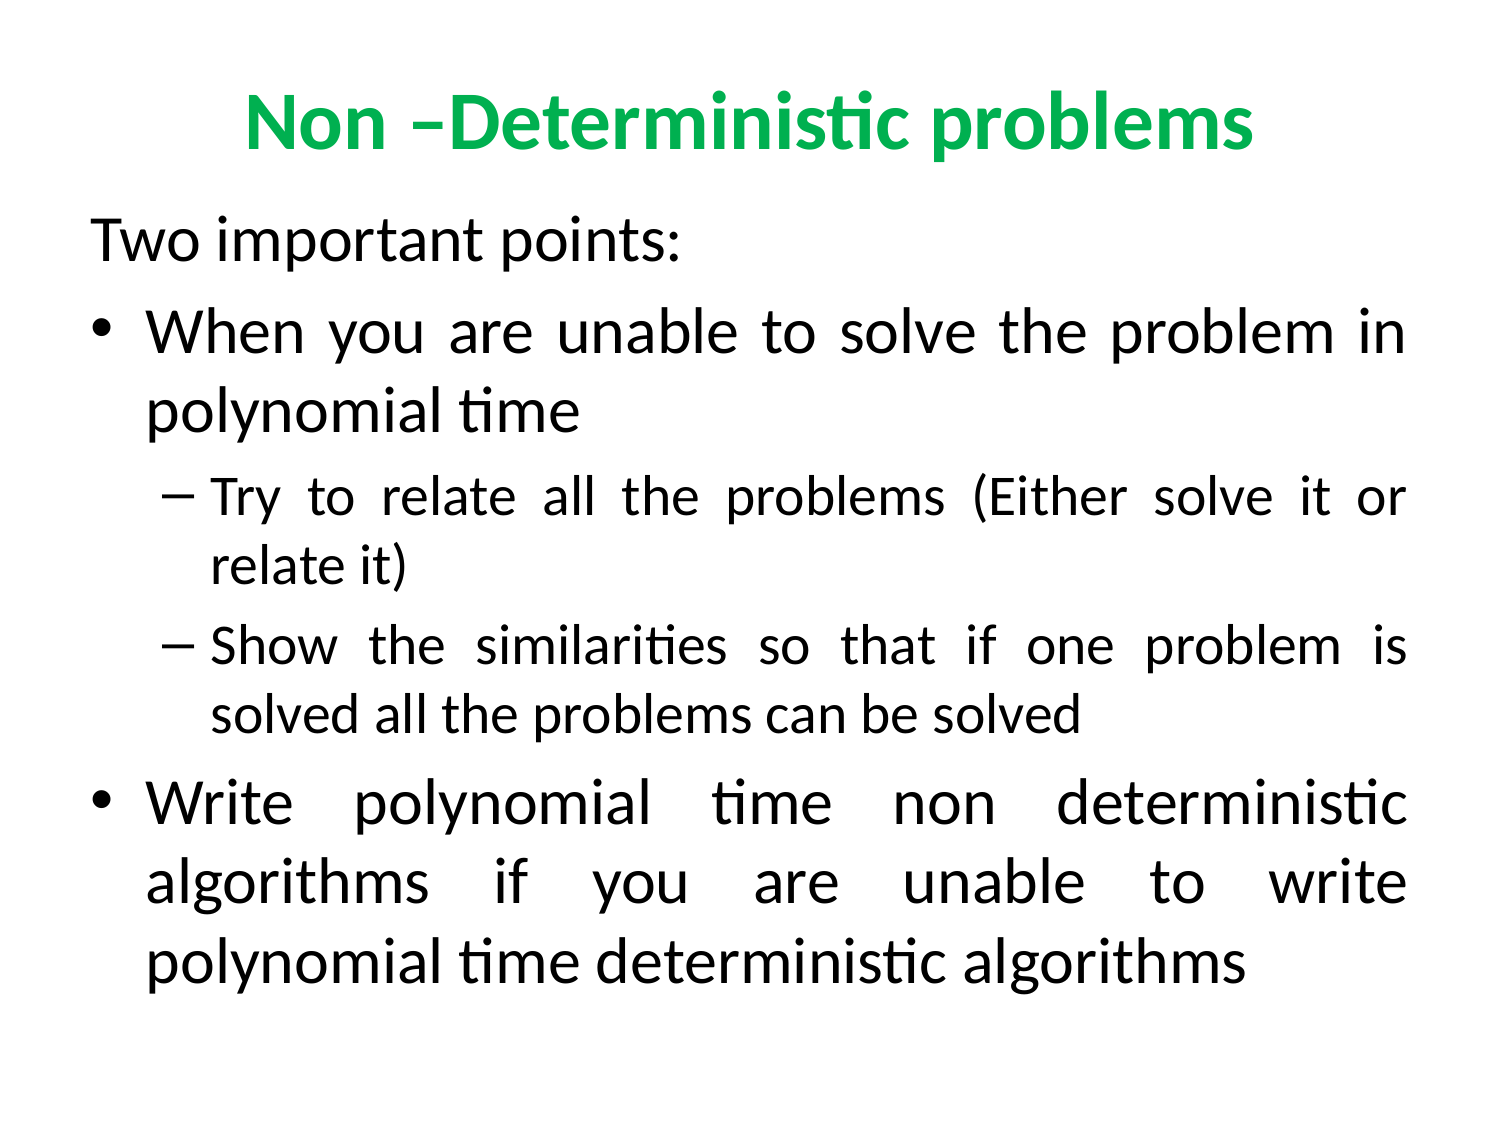

# Non –Deterministic problems
Two important points:
When you are unable to solve the problem in polynomial time
Try to relate all the problems (Either solve it or relate it)
Show the similarities so that if one problem is solved all the problems can be solved
Write polynomial time non deterministic algorithms if you are unable to write polynomial time deterministic algorithms